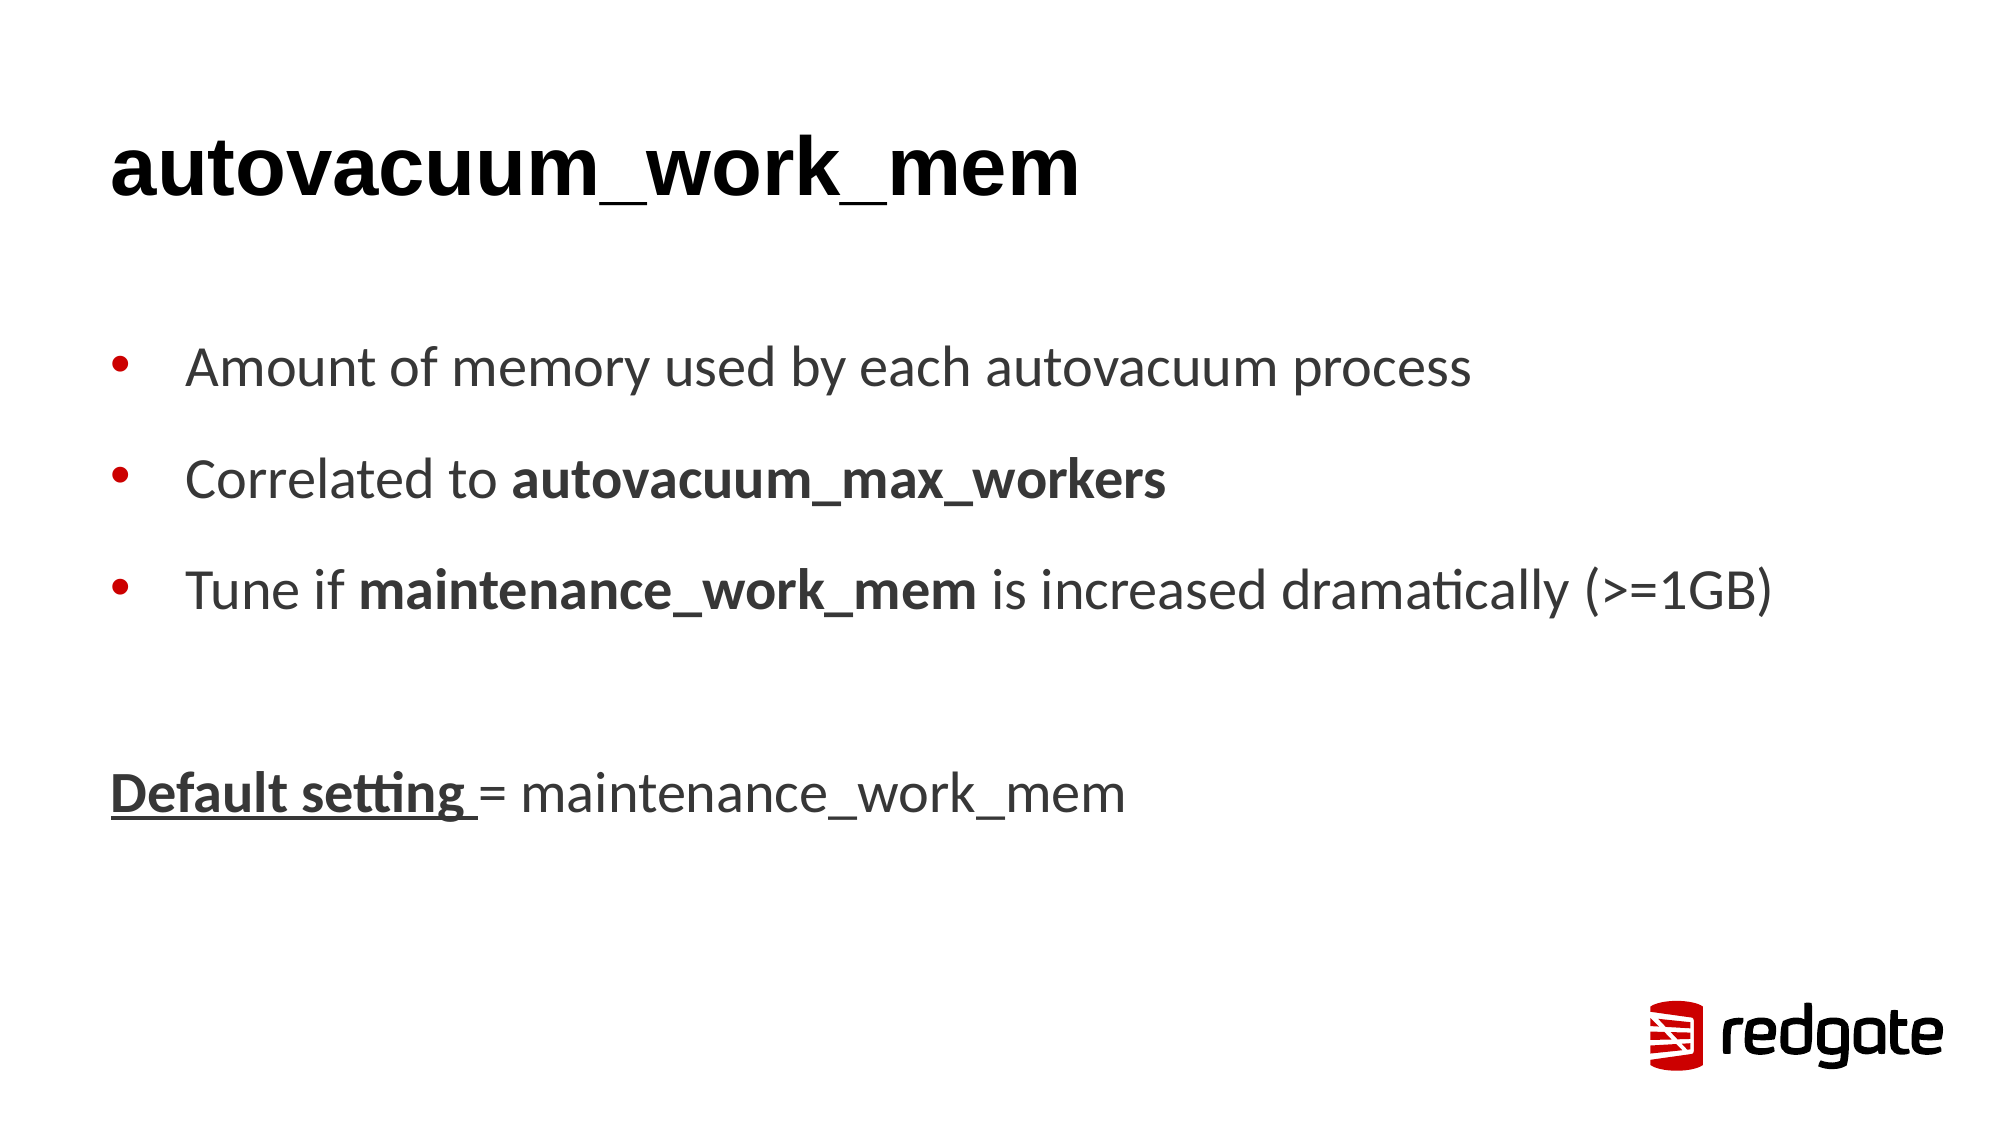

# autovacuum_work_mem
Amount of memory used by each autovacuum process
Correlated to autovacuum_max_workers
Tune if maintenance_work_mem is increased dramatically (>=1GB)
Default setting = maintenance_work_mem